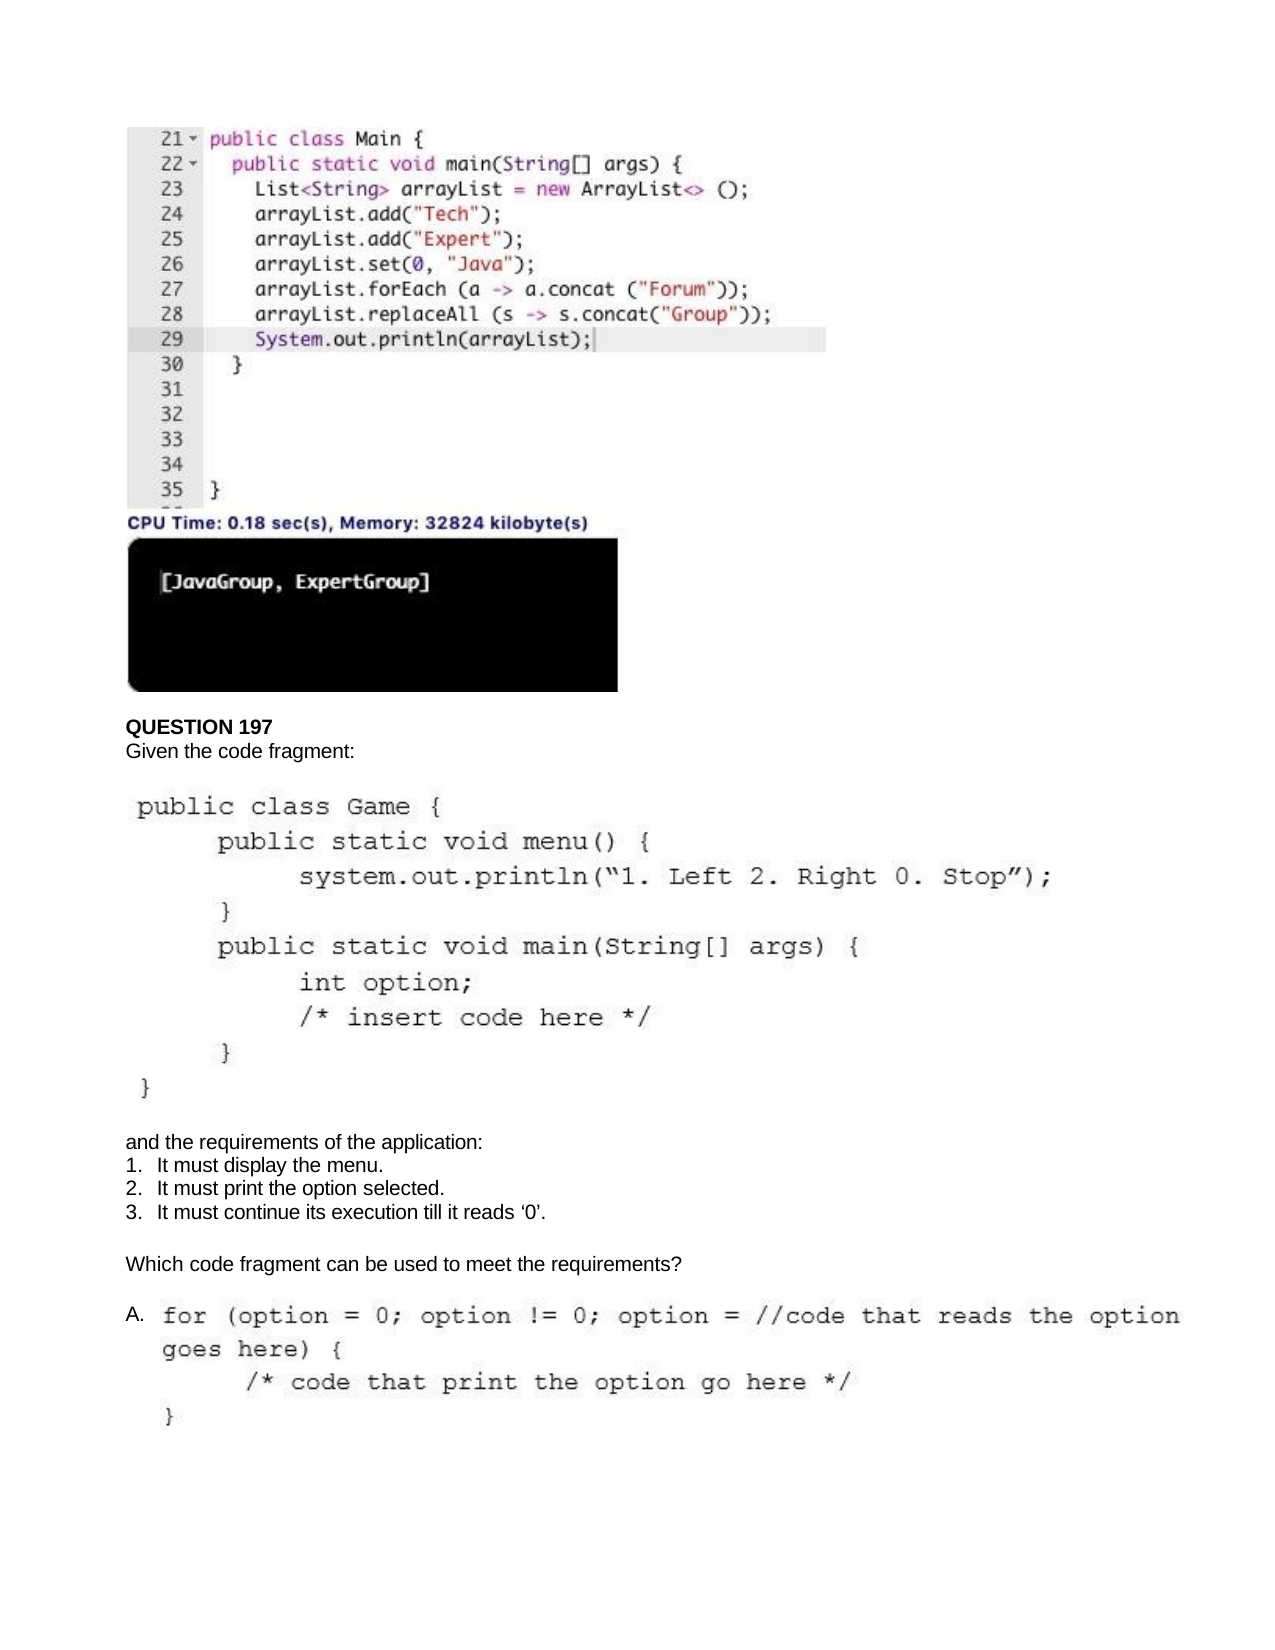

QUESTION 197
Given the code fragment:

and the requirements of the application:
It must display the menu.
It must print the option selected.
It must continue its execution till it reads ‘0’.
Which code fragment can be used to meet the requirements?  A.